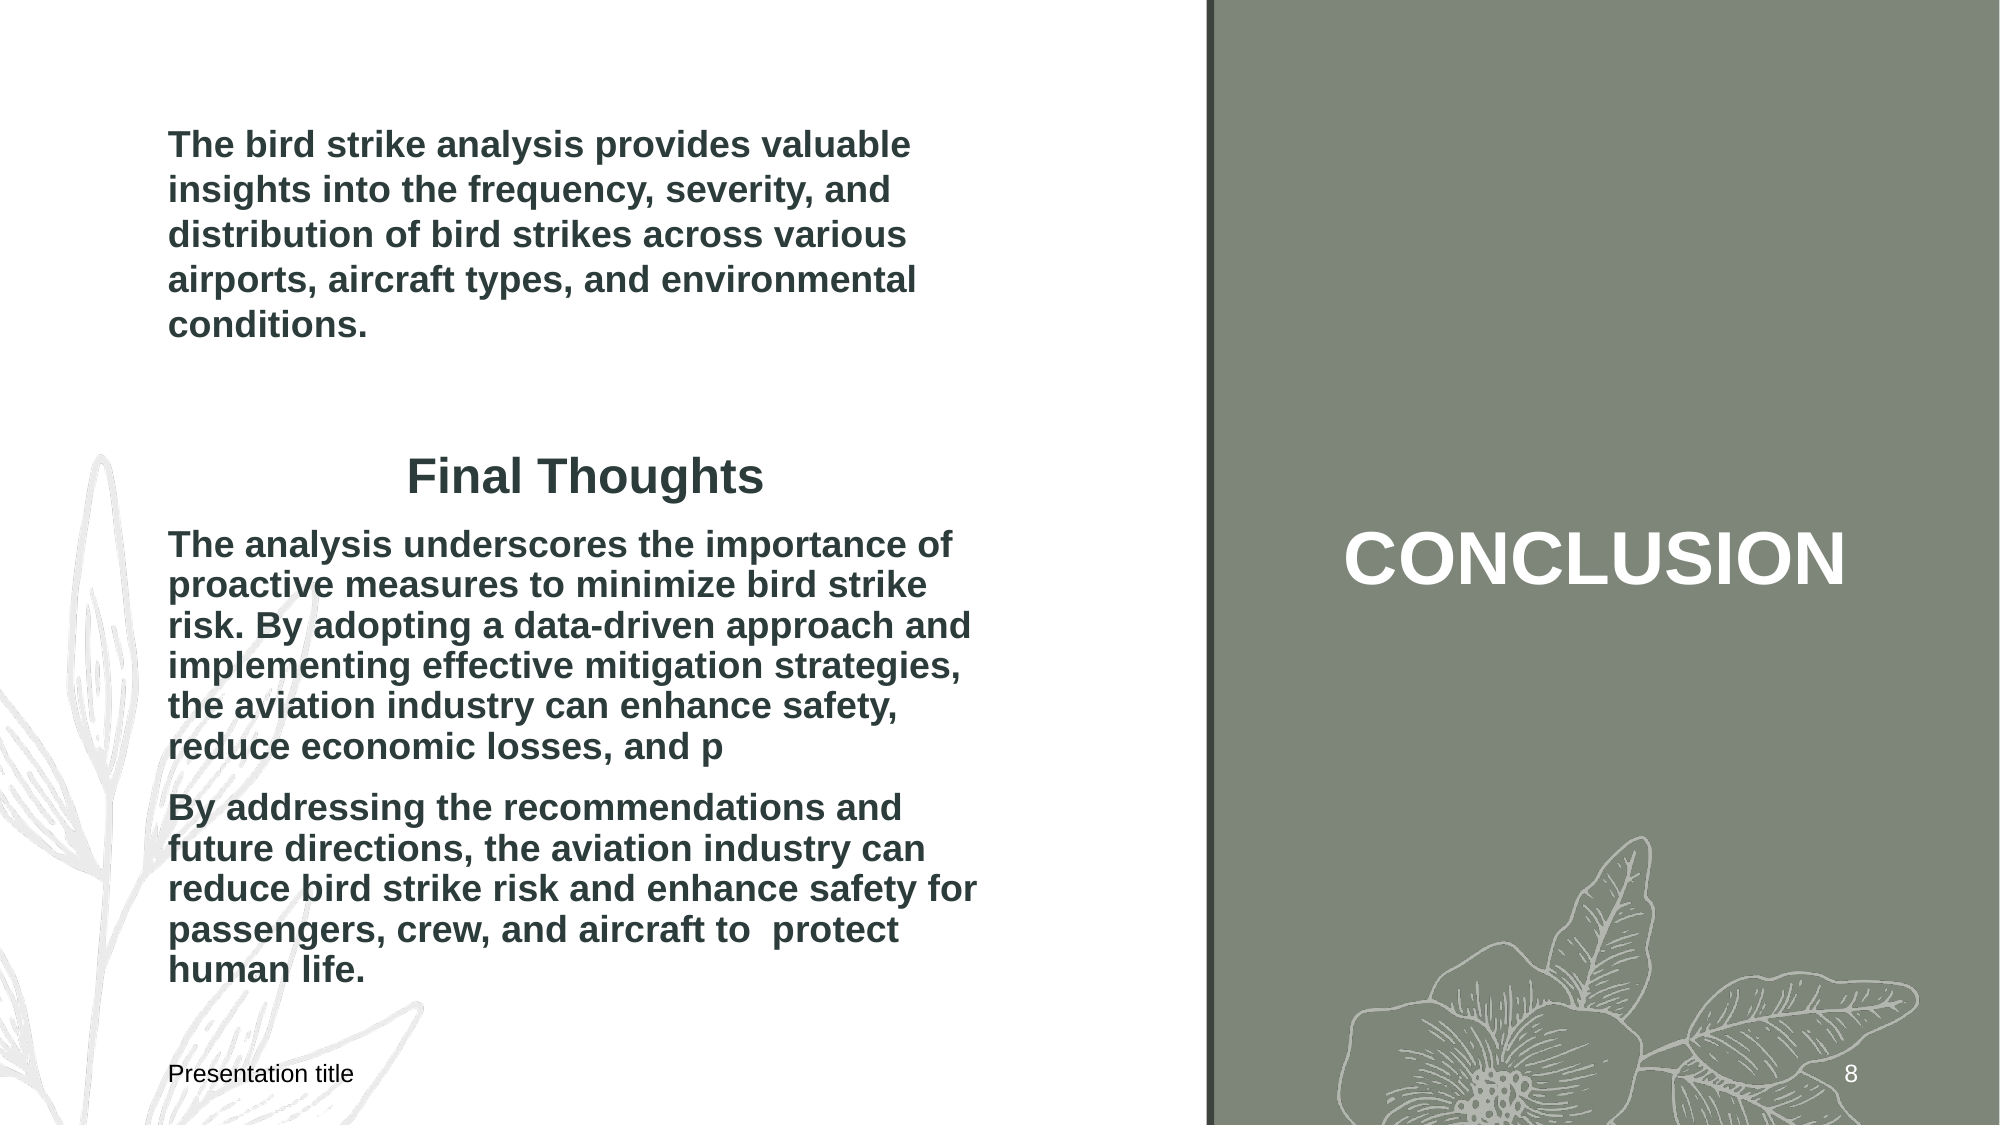

The bird strike analysis provides valuable insights into the frequency, severity, and distribution of bird strikes across various airports, aircraft types, and environmental conditions.
# CONCLUSION
Final Thoughts
The analysis underscores the importance of proactive measures to minimize bird strike risk. By adopting a data-driven approach and implementing effective mitigation strategies, the aviation industry can enhance safety, reduce economic losses, and p
By addressing the recommendations and future directions, the aviation industry can reduce bird strike risk and enhance safety for passengers, crew, and aircraft to  protect human life.
Presentation title
8